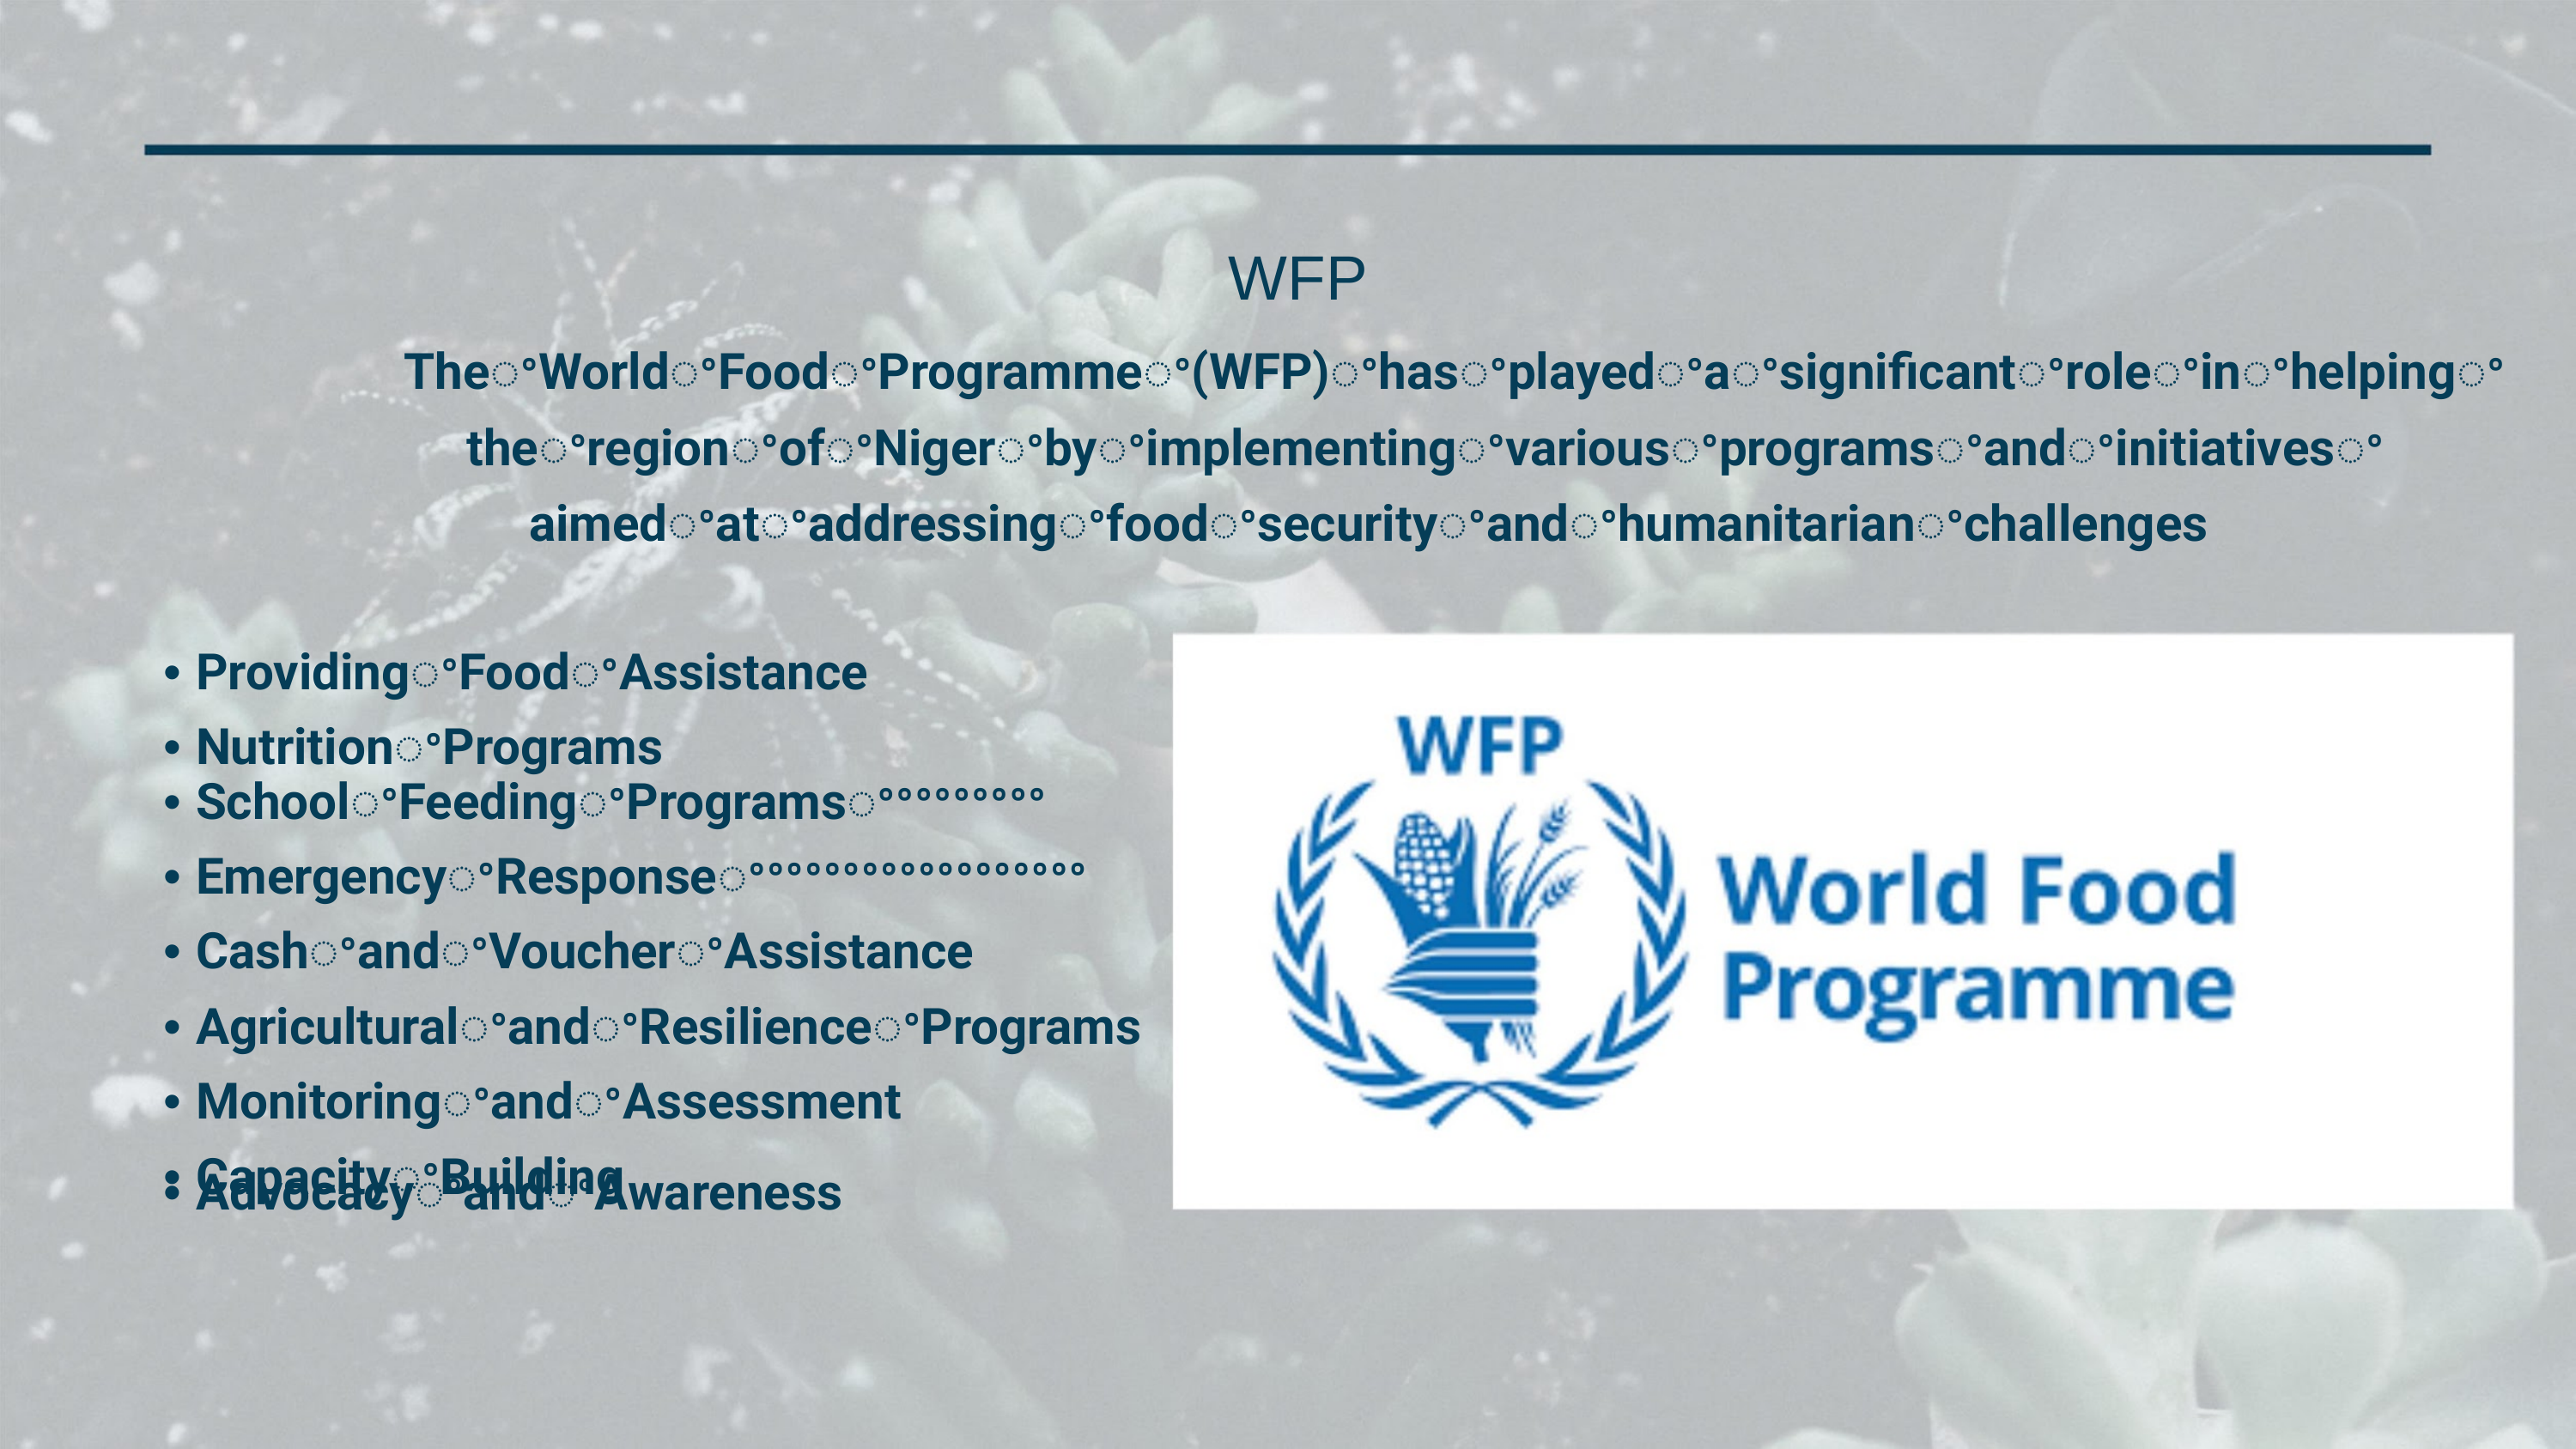

WFP
TheꢀWorldꢀFoodꢀProgrammeꢀ(WFP)ꢀhasꢀplayedꢀaꢀsignificantꢀroleꢀinꢀhelpingꢀ
theꢀregionꢀofꢀNigerꢀbyꢀimplementingꢀvariousꢀprogramsꢀandꢀinitiativesꢀ
aimedꢀatꢀaddressingꢀfoodꢀsecurityꢀandꢀhumanitarianꢀchallenges
• ProvidingꢀFoodꢀAssistance
• NutritionꢀPrograms
• SchoolꢀFeedingꢀProgramsꢀꢀꢀꢀꢀꢀꢀꢀꢀ
• EmergencyꢀResponseꢀꢀꢀꢀꢀꢀꢀꢀꢀꢀꢀꢀꢀꢀꢀꢀꢀꢀ
• CashꢀandꢀVoucherꢀAssistance
• AgriculturalꢀandꢀResilienceꢀPrograms
• MonitoringꢀandꢀAssessment
• CapacityꢀBuilding
• AdvocacyꢀandꢀAwareness